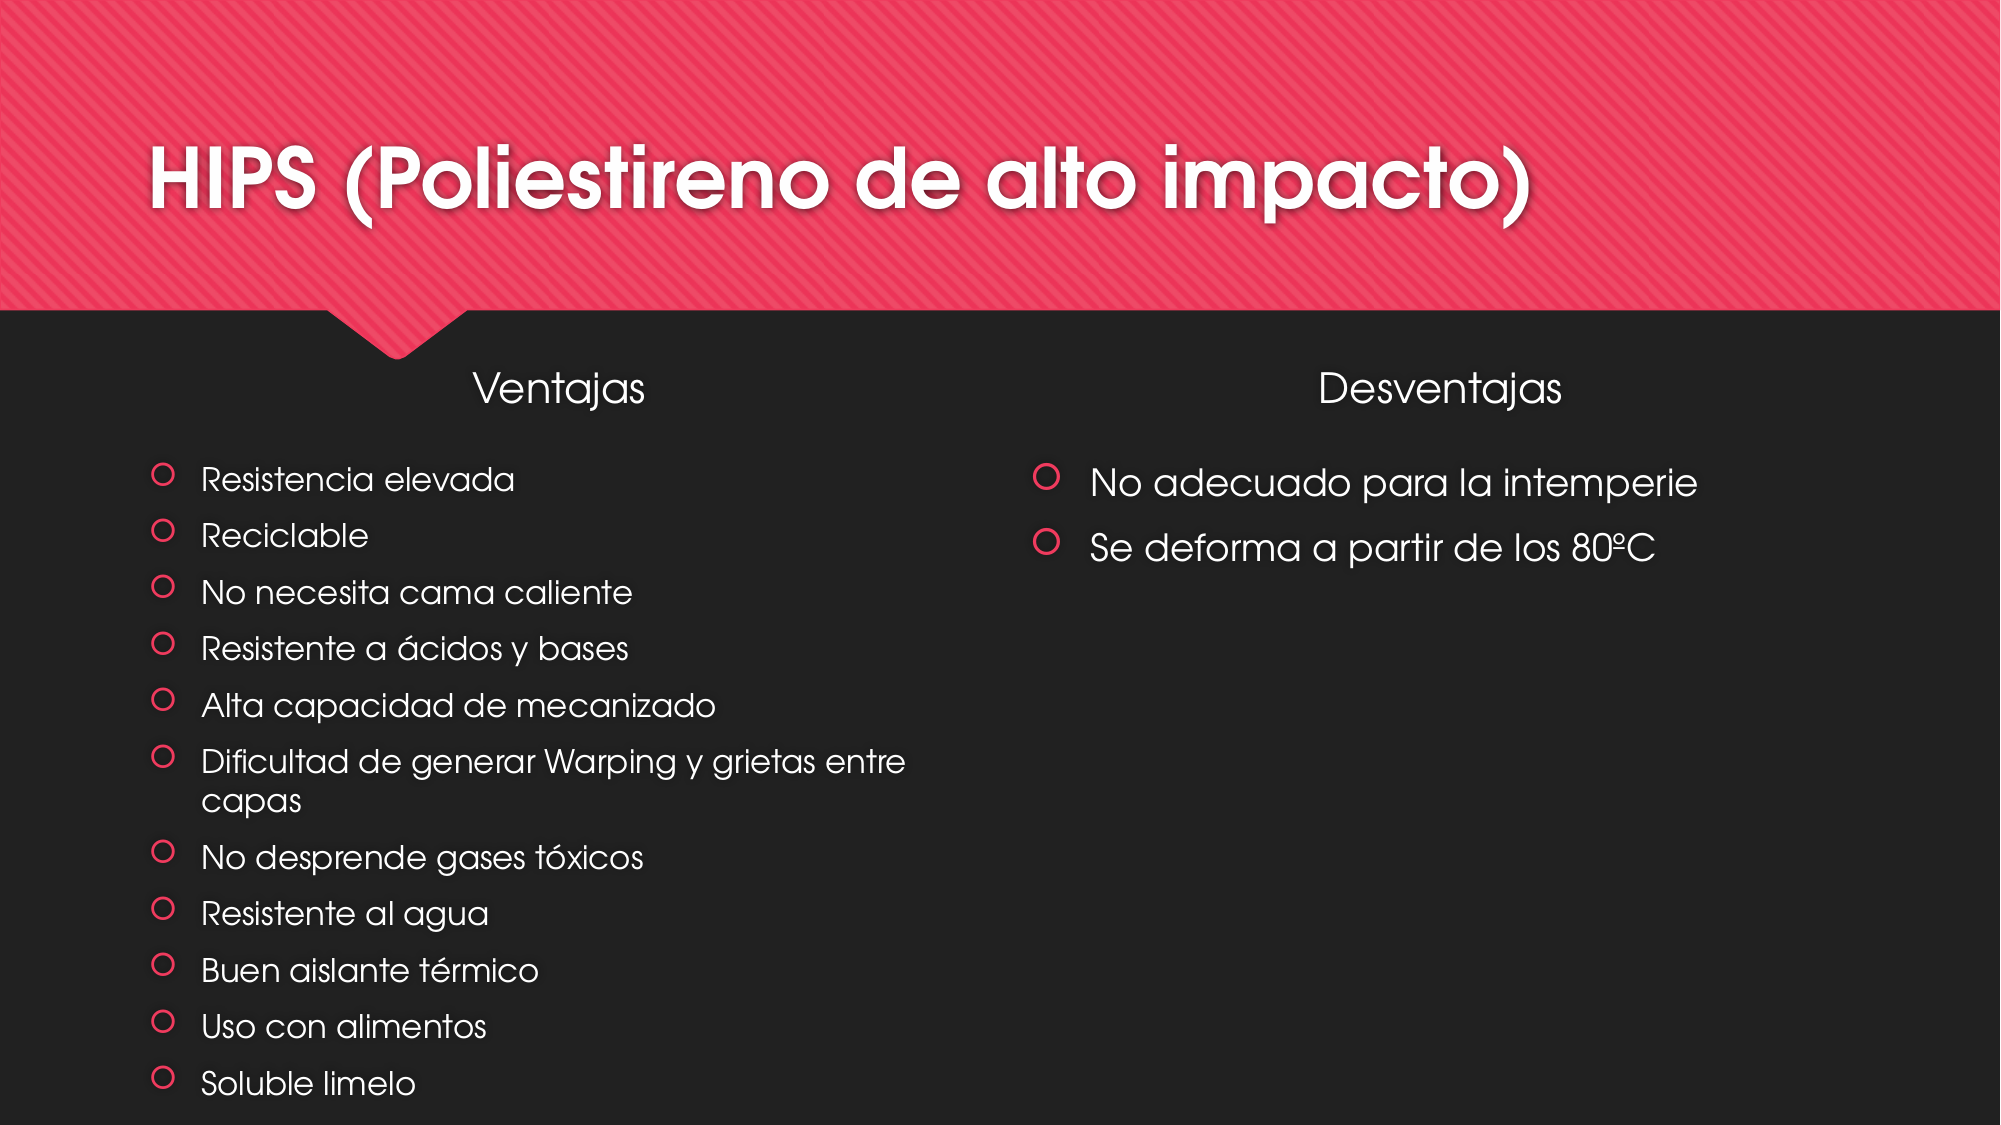

# HIPS (Poliestireno de alto impacto)
Ventajas
Desventajas
No adecuado para la intemperie
Se deforma a partir de los 80ºC

Resistencia elevada
Reciclable
No necesita cama caliente
Resistente a ácidos y bases
Alta capacidad de mecanizado
Dificultad de generar Warping y grietas entre capas
No desprende gases tóxicos
Resistente al agua
Buen aislante térmico
Uso con alimentos
Soluble limelo